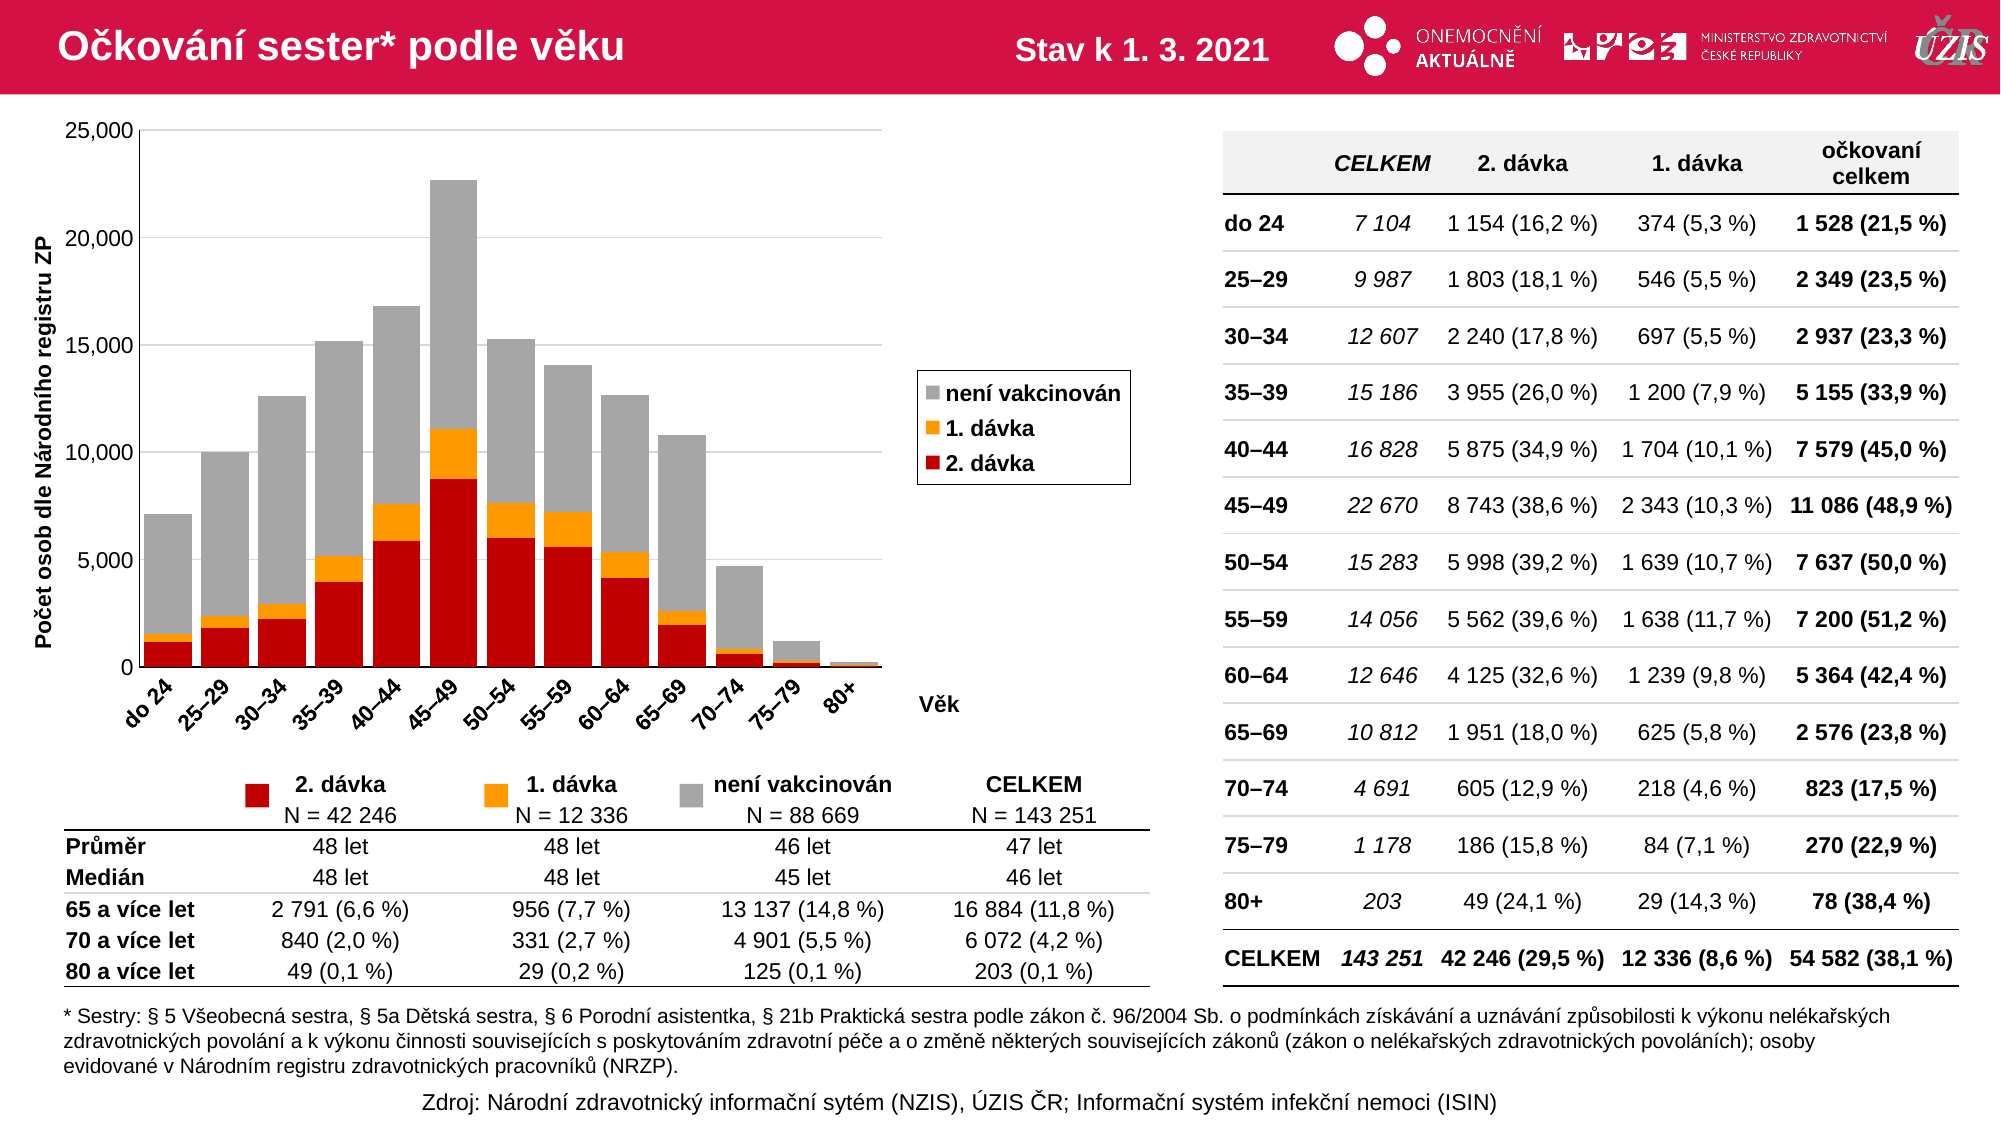

# Očkování sester* podle věku
Stav k 1. 3. 2021

### Chart

| Category | 2. dávka | 1. dávka | není vakcinován |
|---|---|---|---|
| do 24 | 1154.0 | 374.0 | 5576.0 |
| 25–29 | 1803.0 | 546.0 | 7638.0 |
| 30–34 | 2240.0 | 697.0 | 9670.0 |
| 35–39 | 3955.0 | 1200.0 | 10031.0 |
| 40–44 | 5875.0 | 1704.0 | 9249.0 |
| 45–49 | 8743.0 | 2343.0 | 11584.0 |
| 50–54 | 5998.0 | 1639.0 | 7646.0 |
| 55–59 | 5562.0 | 1638.0 | 6856.0 |
| 60–64 | 4125.0 | 1239.0 | 7282.0 |
| 65–69 | 1951.0 | 625.0 | 8236.0 |
| 70–74 | 605.0 | 218.0 | 3868.0 |
| 75–79 | 186.0 | 84.0 | 908.0 |
| 80+ | 49.0 | 29.0 | 125.0 |
|  | CELKEM | 2. dávka | 1. dávka | očkovaní celkem |
| --- | --- | --- | --- | --- |
| do 24 | 7 104 | 1 154 (16,2 %) | 374 (5,3 %) | 1 528 (21,5 %) |
| 25–29 | 9 987 | 1 803 (18,1 %) | 546 (5,5 %) | 2 349 (23,5 %) |
| 30–34 | 12 607 | 2 240 (17,8 %) | 697 (5,5 %) | 2 937 (23,3 %) |
| 35–39 | 15 186 | 3 955 (26,0 %) | 1 200 (7,9 %) | 5 155 (33,9 %) |
| 40–44 | 16 828 | 5 875 (34,9 %) | 1 704 (10,1 %) | 7 579 (45,0 %) |
| 45–49 | 22 670 | 8 743 (38,6 %) | 2 343 (10,3 %) | 11 086 (48,9 %) |
| 50–54 | 15 283 | 5 998 (39,2 %) | 1 639 (10,7 %) | 7 637 (50,0 %) |
| 55–59 | 14 056 | 5 562 (39,6 %) | 1 638 (11,7 %) | 7 200 (51,2 %) |
| 60–64 | 12 646 | 4 125 (32,6 %) | 1 239 (9,8 %) | 5 364 (42,4 %) |
| 65–69 | 10 812 | 1 951 (18,0 %) | 625 (5,8 %) | 2 576 (23,8 %) |
| 70–74 | 4 691 | 605 (12,9 %) | 218 (4,6 %) | 823 (17,5 %) |
| 75–79 | 1 178 | 186 (15,8 %) | 84 (7,1 %) | 270 (22,9 %) |
| 80+ | 203 | 49 (24,1 %) | 29 (14,3 %) | 78 (38,4 %) |
| CELKEM | 143 251 | 42 246 (29,5 %) | 12 336 (8,6 %) | 54 582 (38,1 %) |
Počet osob dle Národního registru ZP
Věk
|  | 2. dávka | 1. dávka | není vakcinován | CELKEM |
| --- | --- | --- | --- | --- |
|  | N = 42 246 | N = 12 336 | N = 88 669 | N = 143 251 |
| Průměr | 48 let | 48 let | 46 let | 47 let |
| Medián | 48 let | 48 let | 45 let | 46 let |
| 65 a více let | 2 791 (6,6 %) | 956 (7,7 %) | 13 137 (14,8 %) | 16 884 (11,8 %) |
| 70 a více let | 840 (2,0 %) | 331 (2,7 %) | 4 901 (5,5 %) | 6 072 (4,2 %) |
| 80 a více let | 49 (0,1 %) | 29 (0,2 %) | 125 (0,1 %) | 203 (0,1 %) |

* Sestry: § 5 Všeobecná sestra, § 5a Dětská sestra, § 6 Porodní asistentka, § 21b Praktická sestra podle zákon č. 96/2004 Sb. o podmínkách získávání a uznávání způsobilosti k výkonu nelékařských zdravotnických povolání a k výkonu činnosti souvisejících s poskytováním zdravotní péče a o změně některých souvisejících zákonů (zákon o nelékařských zdravotnických povoláních); osoby evidované v Národním registru zdravotnických pracovníků (NRZP).
Zdroj: Národní zdravotnický informační sytém (NZIS), ÚZIS ČR; Informační systém infekční nemoci (ISIN)